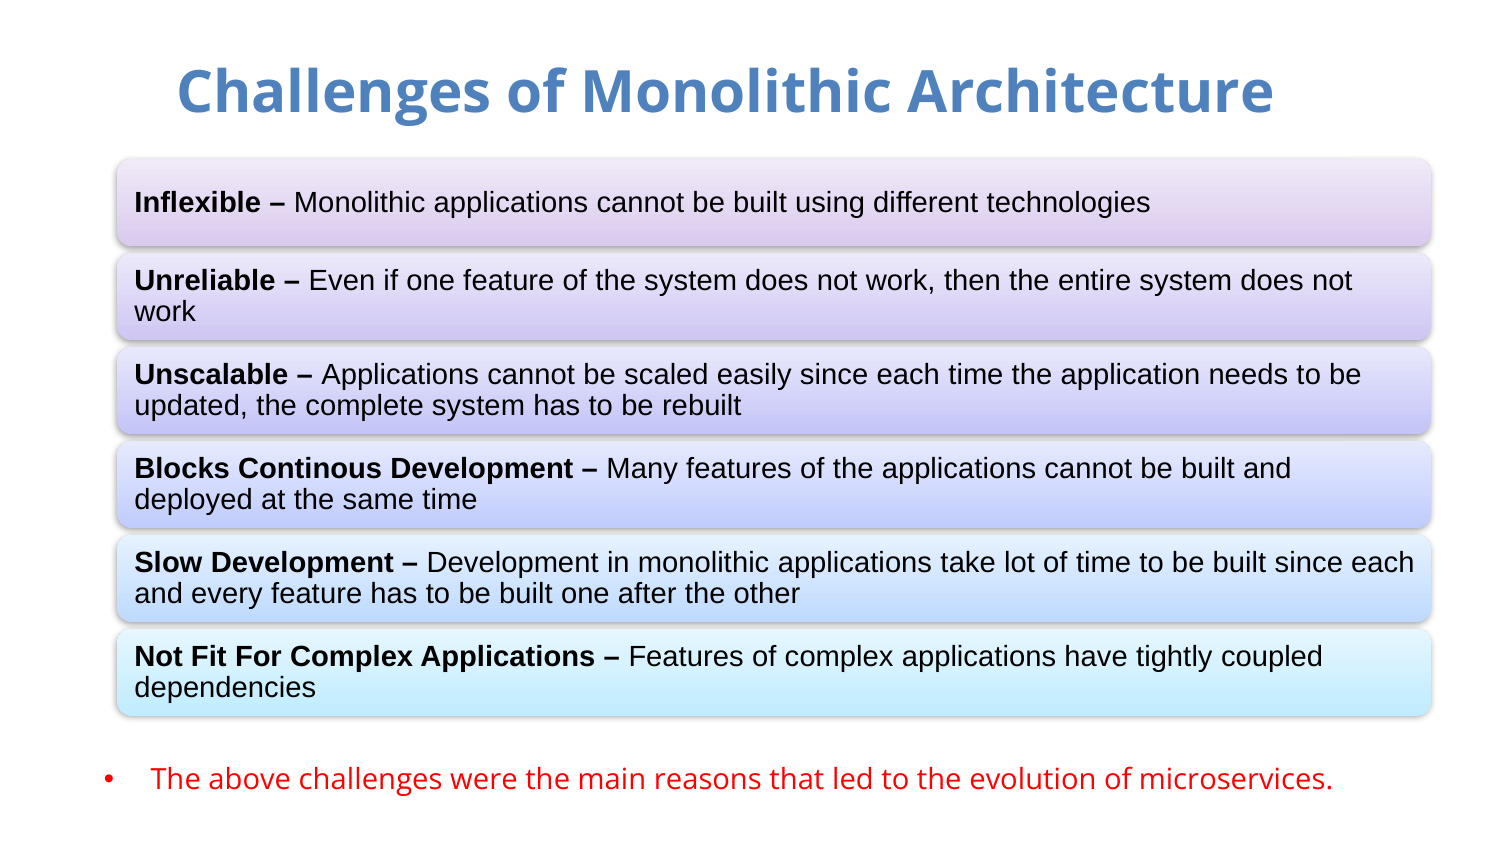

Challenges of Monolithic Architecture
Inflexible – Monolithic applications cannot be built using different technologies
Unreliable – Even if one feature of the system does not work, then the entire system does not work
Unscalable – Applications cannot be scaled easily since each time the application needs to be updated, the complete system has to be rebuilt
Blocks Continous Development – Many features of the applications cannot be built and deployed at the same time
Slow Development – Development in monolithic applications take lot of time to be built since each and every feature has to be built one after the other
Not Fit For Complex Applications – Features of complex applications have tightly coupled dependencies
The above challenges were the main reasons that led to the evolution of microservices.